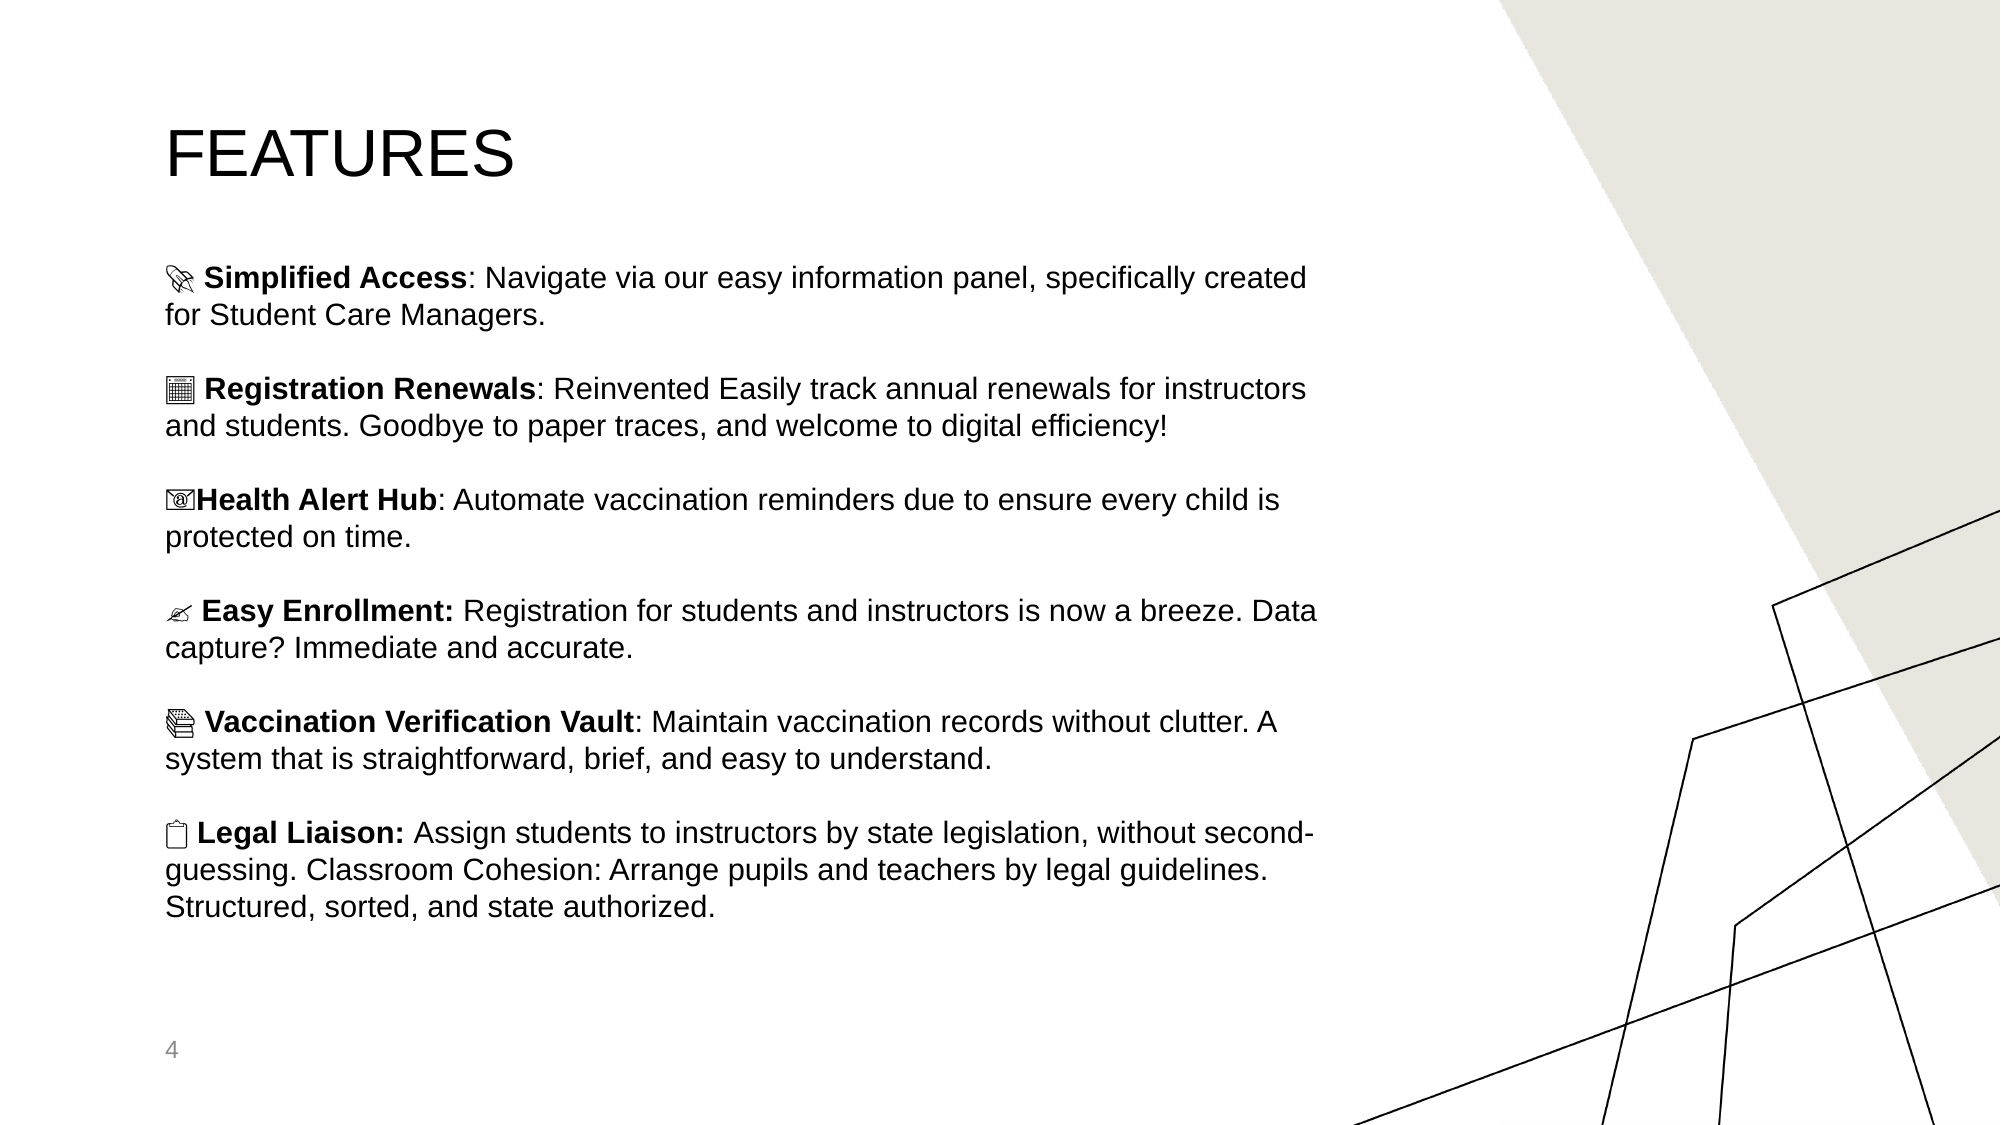

# Features
🚀 Simplified Access: Navigate via our easy information panel, specifically created for Student Care Managers.
📅 Registration Renewals: Reinvented Easily track annual renewals for instructors and students. Goodbye to paper traces, and welcome to digital efficiency!
📧Health Alert Hub: Automate vaccination reminders due to ensure every child is protected on time.
✍️ Easy Enrollment: Registration for students and instructors is now a breeze. Data capture? Immediate and accurate.
📚 Vaccination Verification Vault: Maintain vaccination records without clutter. A system that is straightforward, brief, and easy to understand.
📋 Legal Liaison: Assign students to instructors by state legislation, without second-guessing. Classroom Cohesion: Arrange pupils and teachers by legal guidelines. Structured, sorted, and state authorized.
4